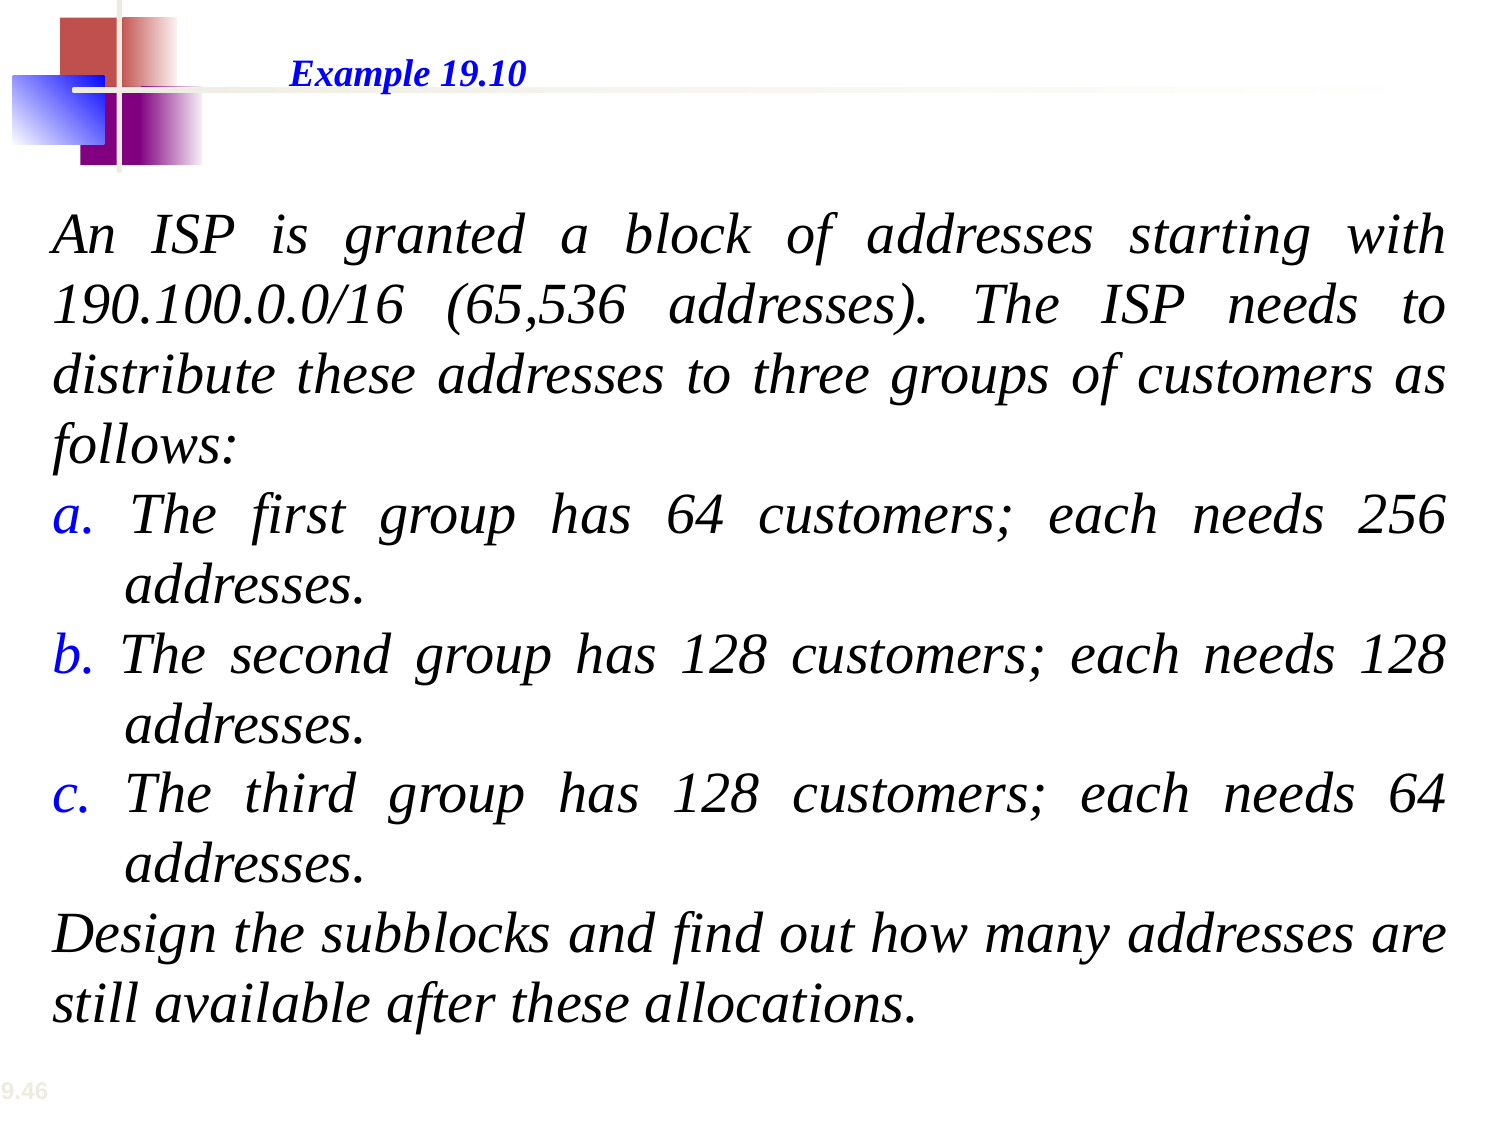

Example 19.10

An ISP is granted a block of addresses starting with 190.100.0.0/16 (65,536 addresses). The ISP needs to distribute these addresses to three groups of customers as follows:
a. The first group has 64 customers; each needs 256
     addresses.
b. The second group has 128 customers; each needs 128
     addresses.
c. The third group has 128 customers; each needs 64
     addresses.
Design the subblocks and find out how many addresses are still available after these allocations.
19.46